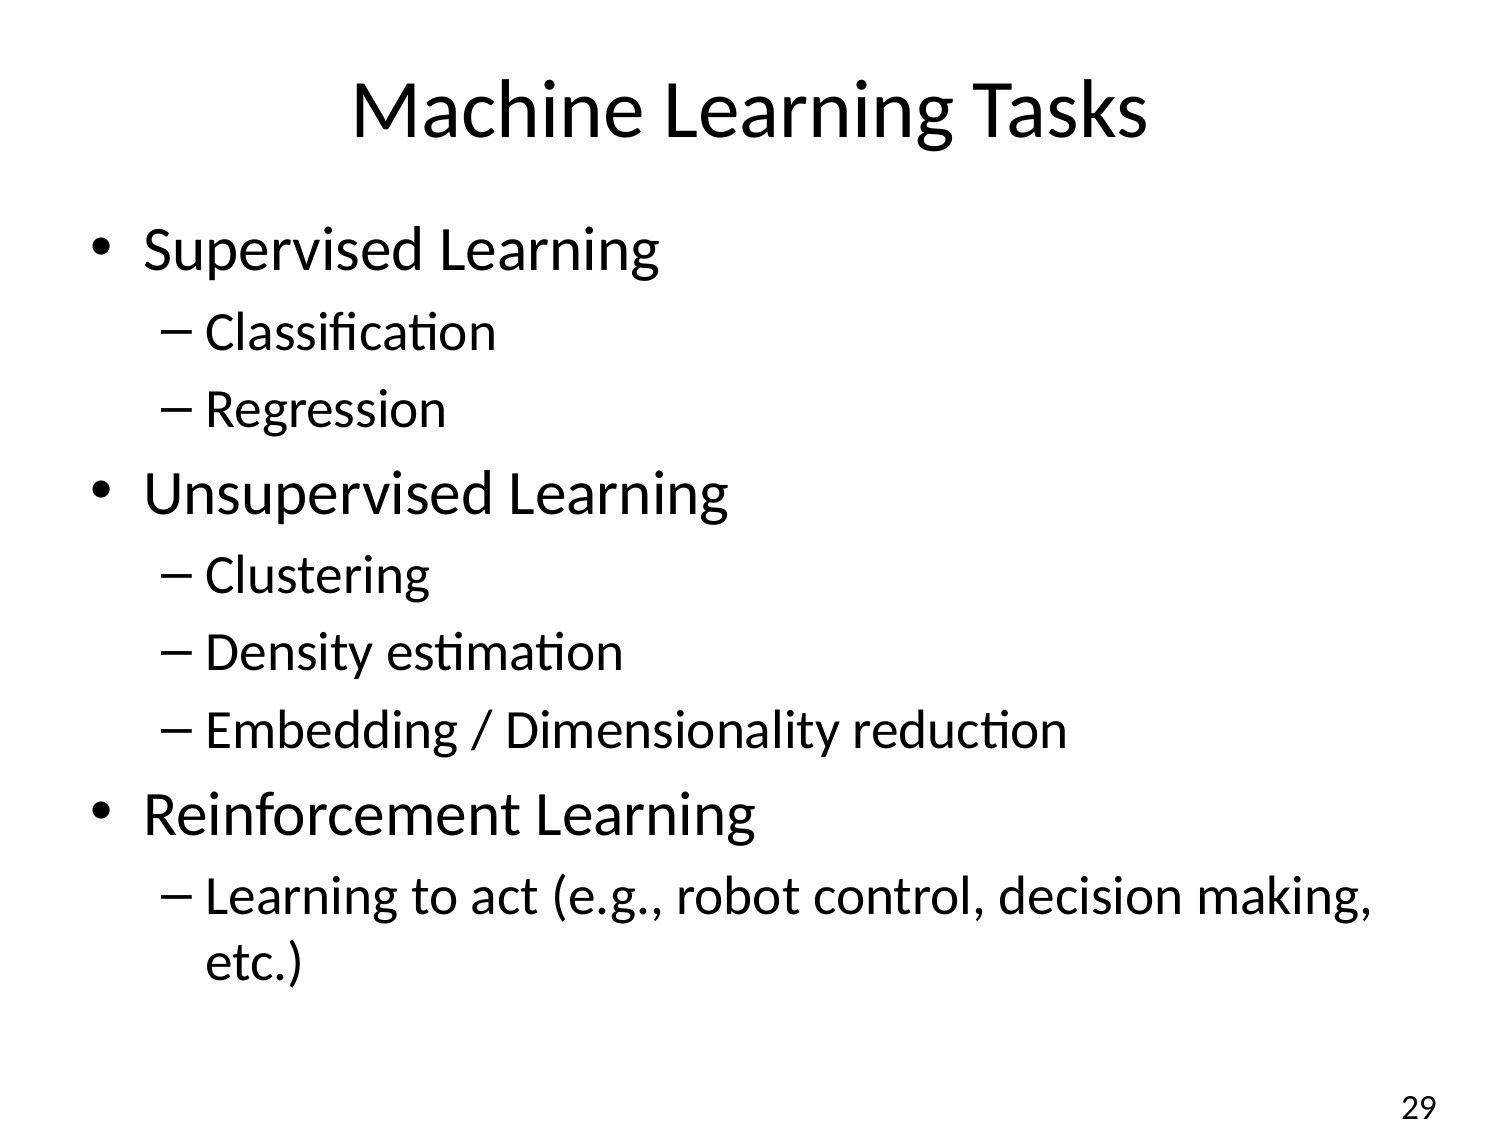

# Machine Learning Tasks
Supervised Learning
Classification
Regression
Unsupervised Learning
Clustering
Density estimation
Embedding / Dimensionality reduction
Reinforcement Learning
Learning to act (e.g., robot control, decision making, etc.)